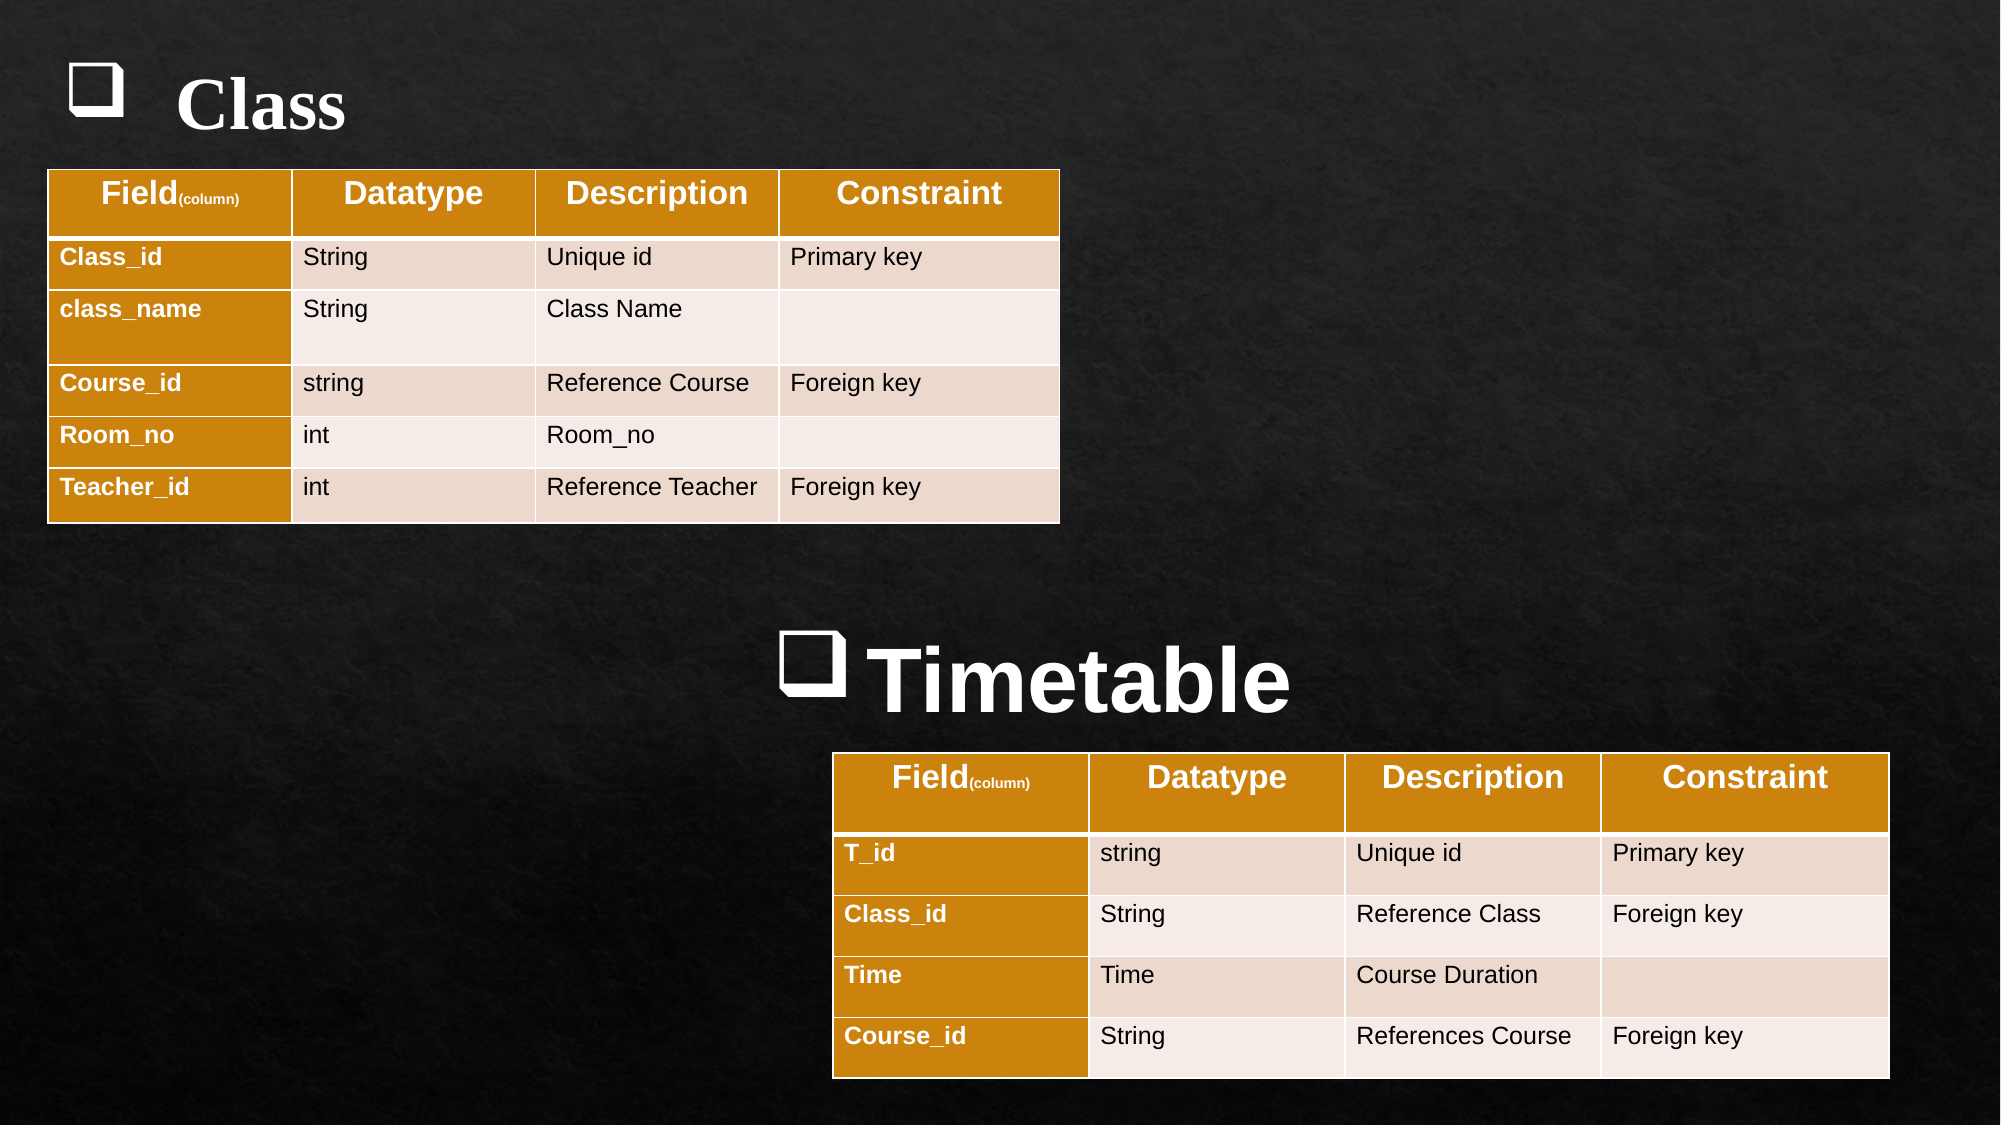

Class

| Field(column) | Datatype | Description | Constraint |
| --- | --- | --- | --- |
| Class\_id | String | Unique id | Primary key |
| class\_name | String | Class Name |  |
| Course\_id | string | Reference Course | Foreign key |
| Room\_no | int | Room\_no |  |
| Teacher\_id | int | Reference Teacher | Foreign key |
Timetable
| Field(column) | Datatype | Description | Constraint |
| --- | --- | --- | --- |
| T\_id | string | Unique id | Primary key |
| Class\_id | String | Reference Class | Foreign key |
| Time | Time | Course Duration |  |
| Course\_id | String | References Course | Foreign key |